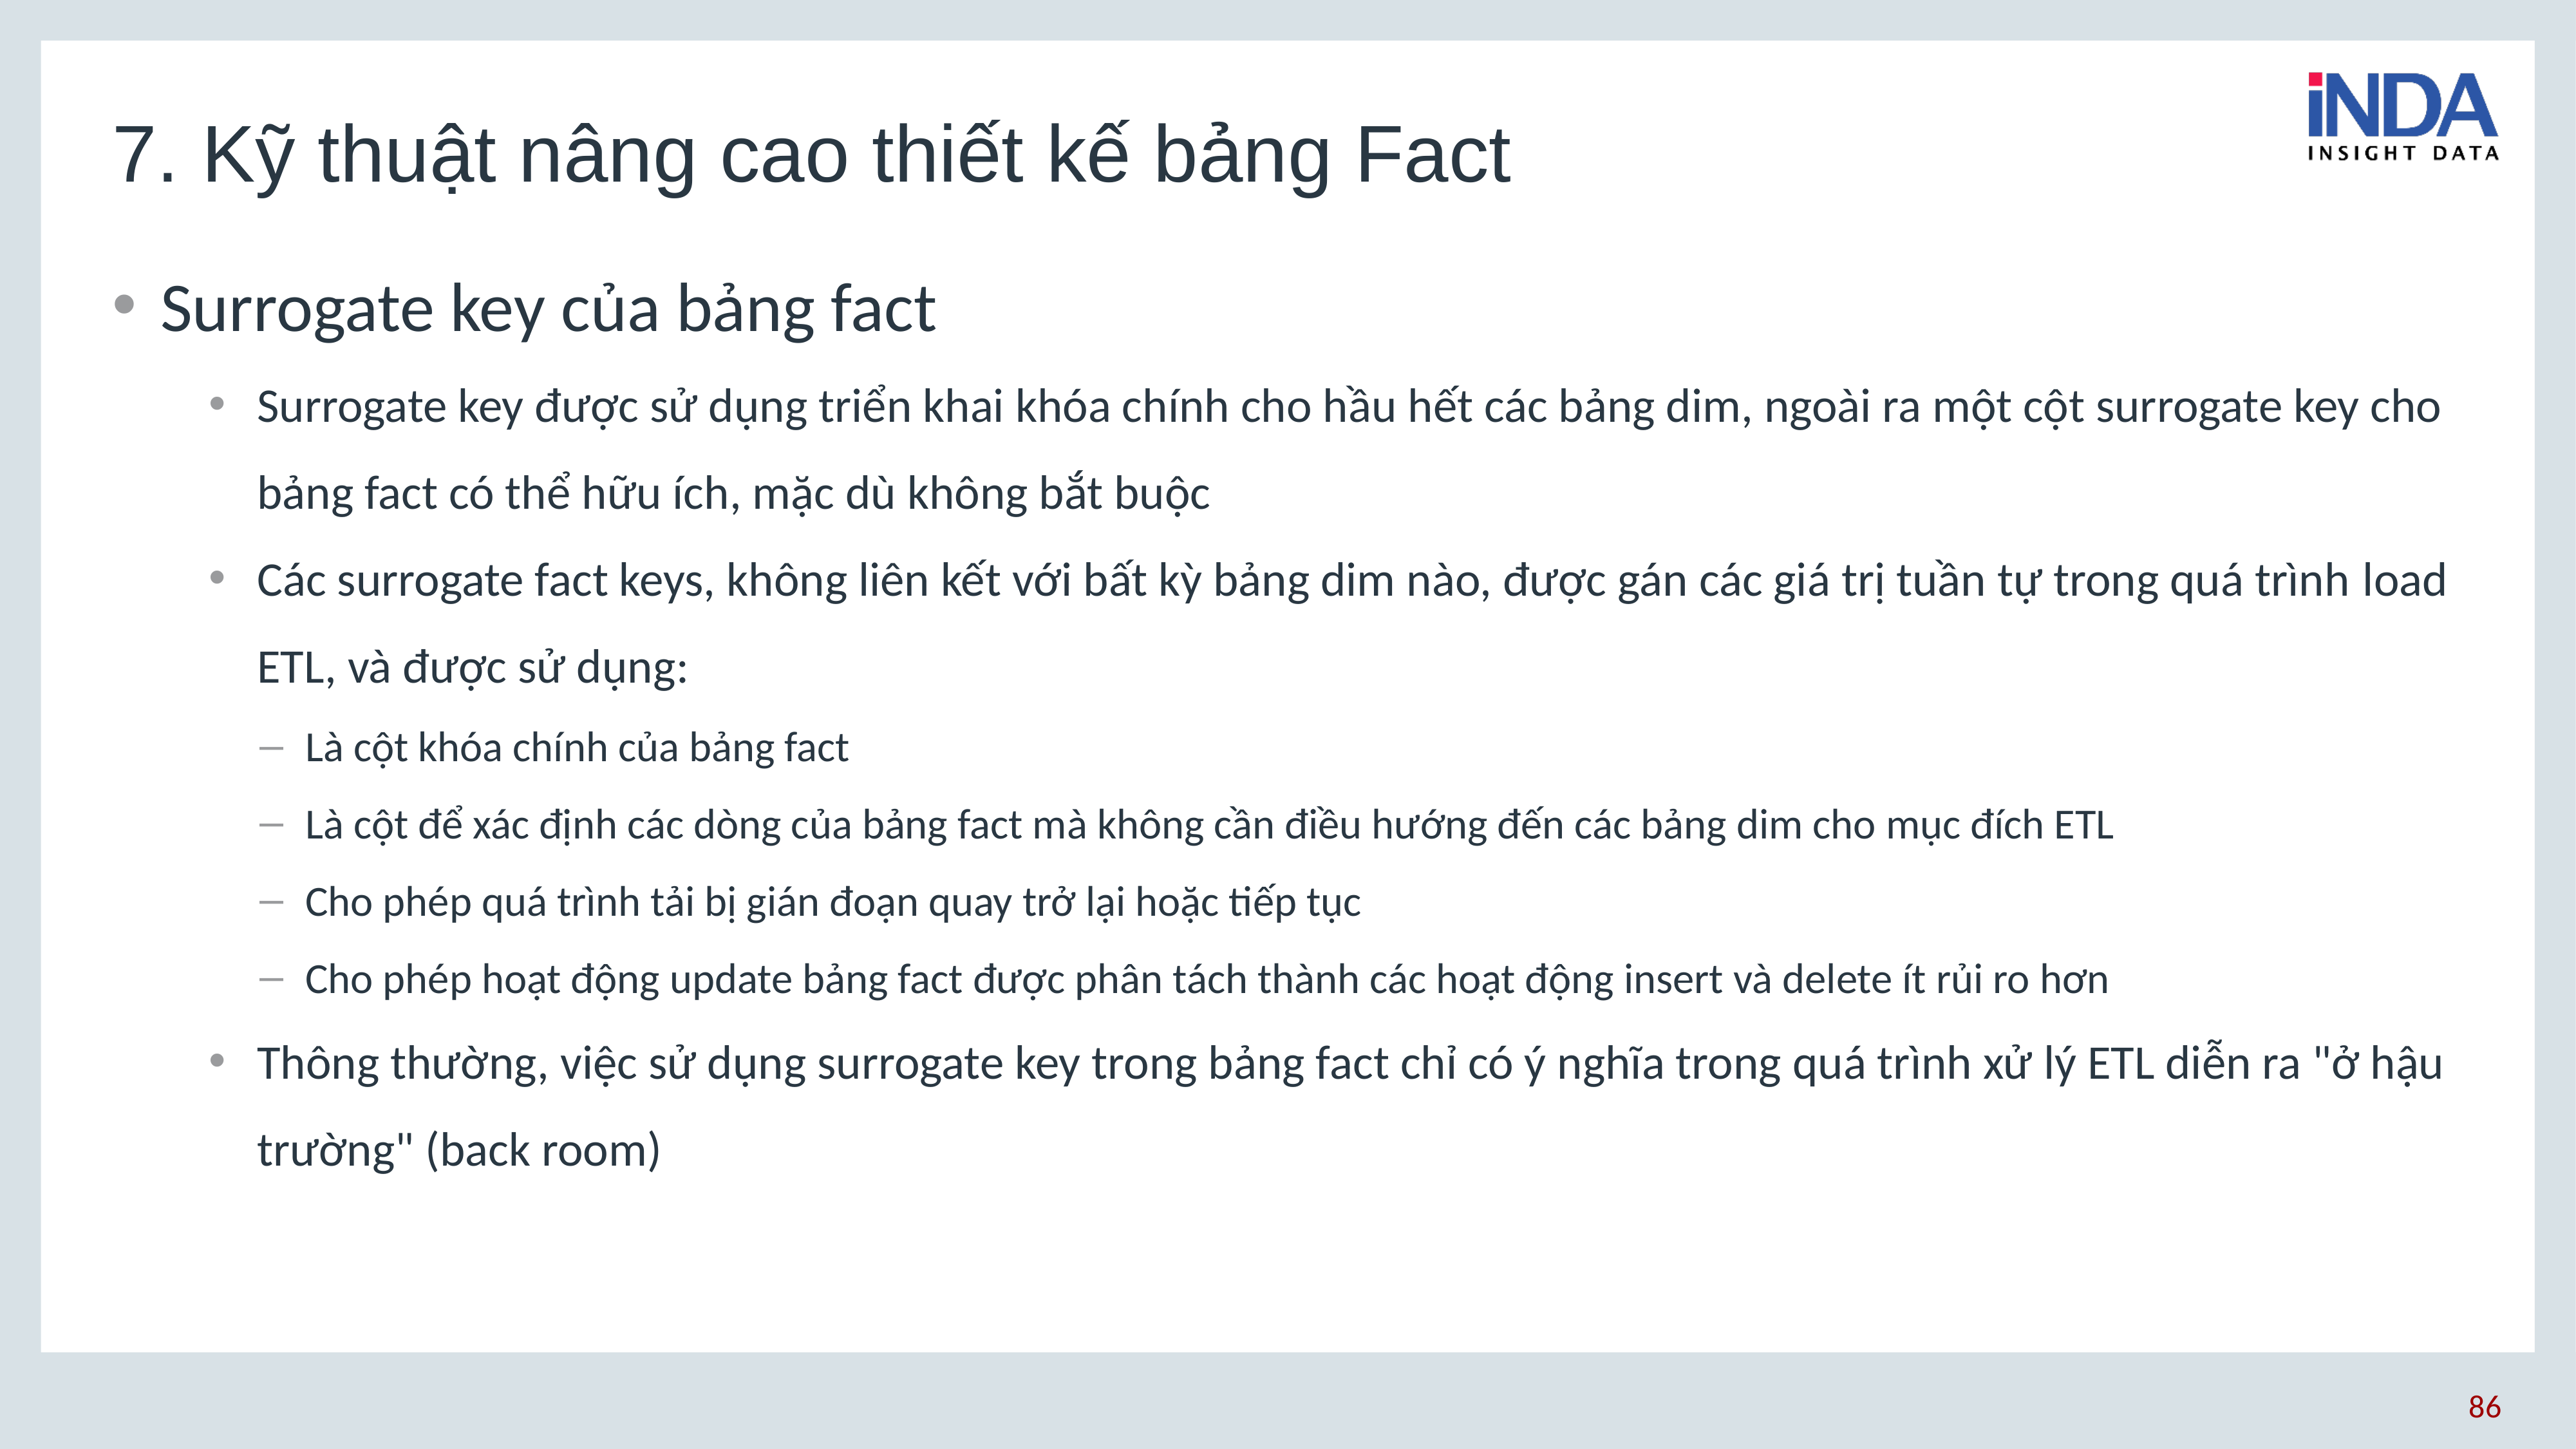

# 7. Kỹ thuật nâng cao thiết kế bảng Fact
Surrogate key của bảng fact
Surrogate key được sử dụng triển khai khóa chính cho hầu hết các bảng dim, ngoài ra một cột surrogate key cho bảng fact có thể hữu ích, mặc dù không bắt buộc
Các surrogate fact keys, không liên kết với bất kỳ bảng dim nào, được gán các giá trị tuần tự trong quá trình load ETL, và được sử dụng:
Là cột khóa chính của bảng fact
Là cột để xác định các dòng của bảng fact mà không cần điều hướng đến các bảng dim cho mục đích ETL
Cho phép quá trình tải bị gián đoạn quay trở lại hoặc tiếp tục
Cho phép hoạt động update bảng fact được phân tách thành các hoạt động insert và delete ít rủi ro hơn
Thông thường, việc sử dụng surrogate key trong bảng fact chỉ có ý nghĩa trong quá trình xử lý ETL diễn ra "ở hậu trường" (back room)

86